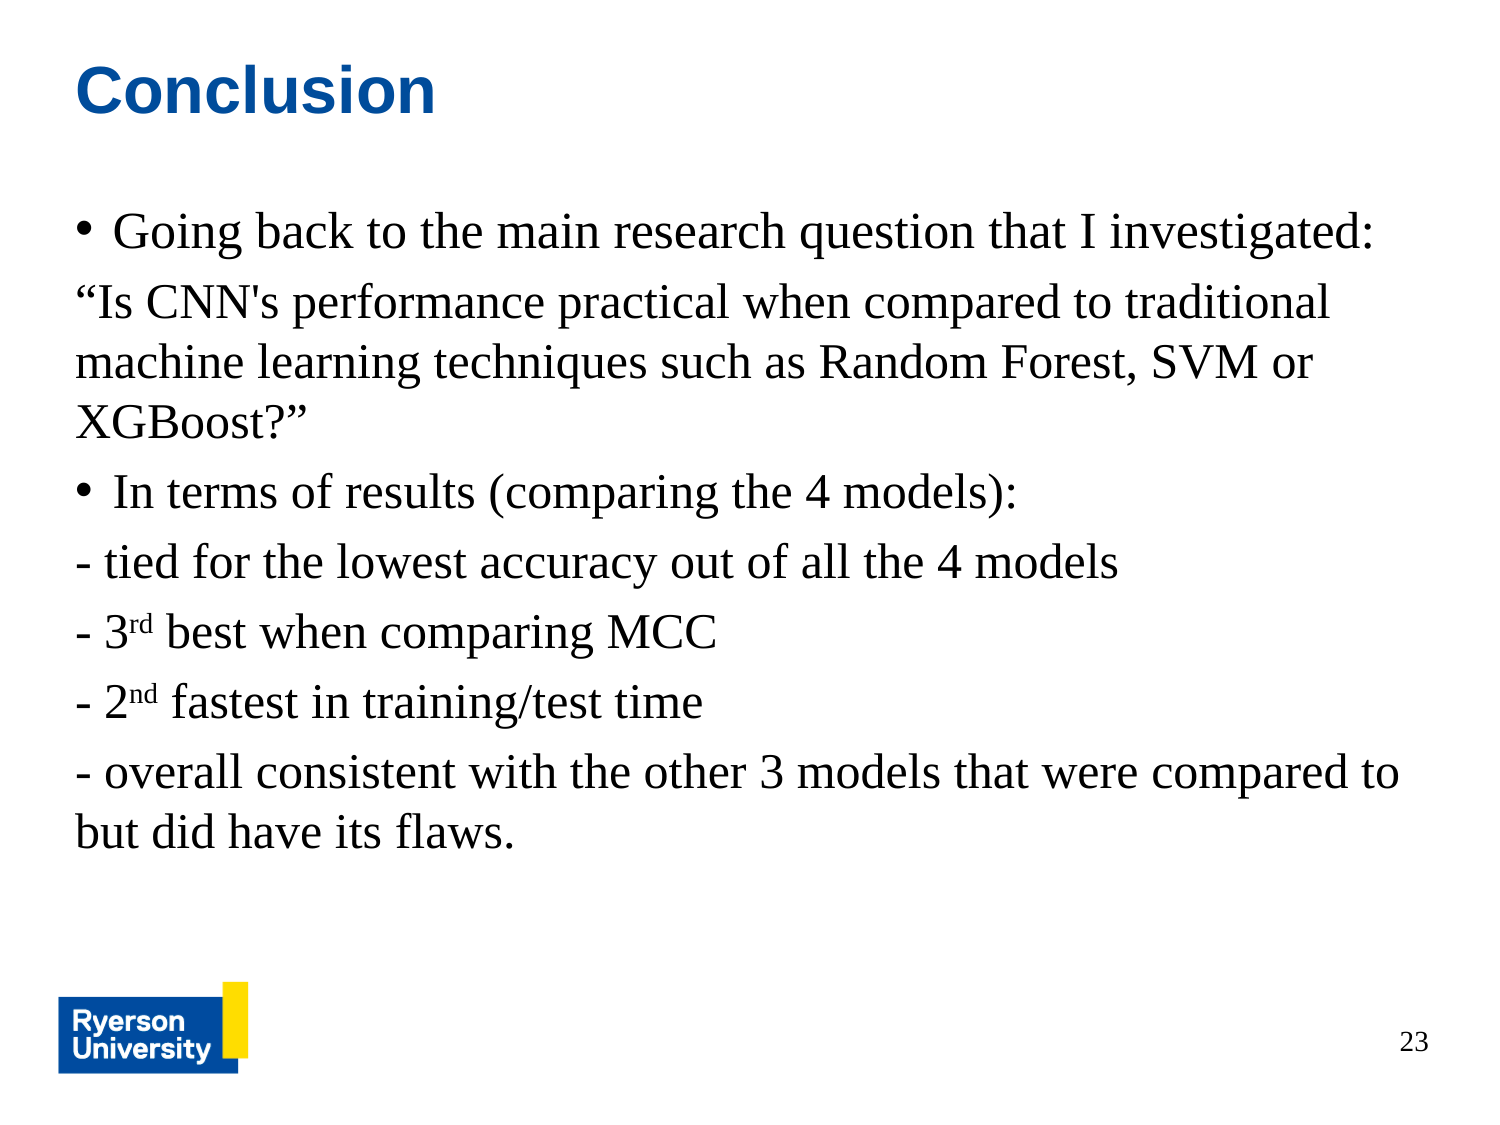

# Conclusion
Going back to the main research question that I investigated:
“Is CNN's performance practical when compared to traditional machine learning techniques such as Random Forest, SVM or XGBoost?”
In terms of results (comparing the 4 models):
- tied for the lowest accuracy out of all the 4 models
- 3rd best when comparing MCC
- 2nd fastest in training/test time
- overall consistent with the other 3 models that were compared to but did have its flaws.

23